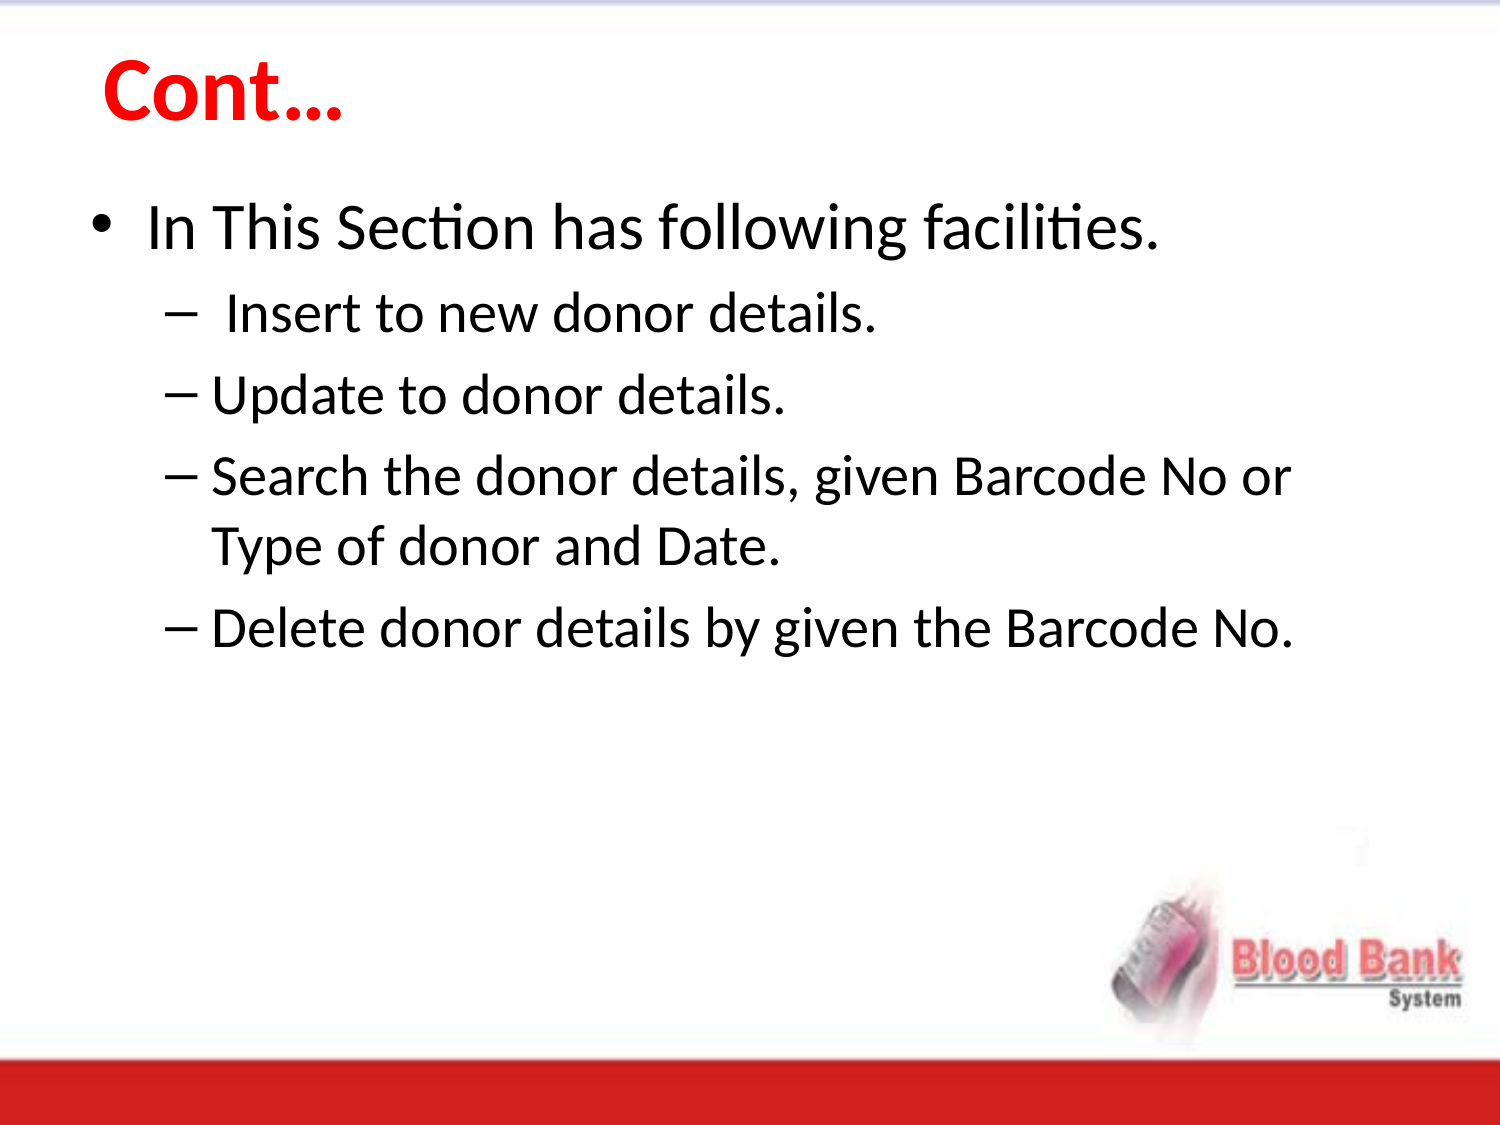

# Cont…
In This Section has following facilities.
 Insert to new donor details.
Update to donor details.
Search the donor details, given Barcode No or Type of donor and Date.
Delete donor details by given the Barcode No.